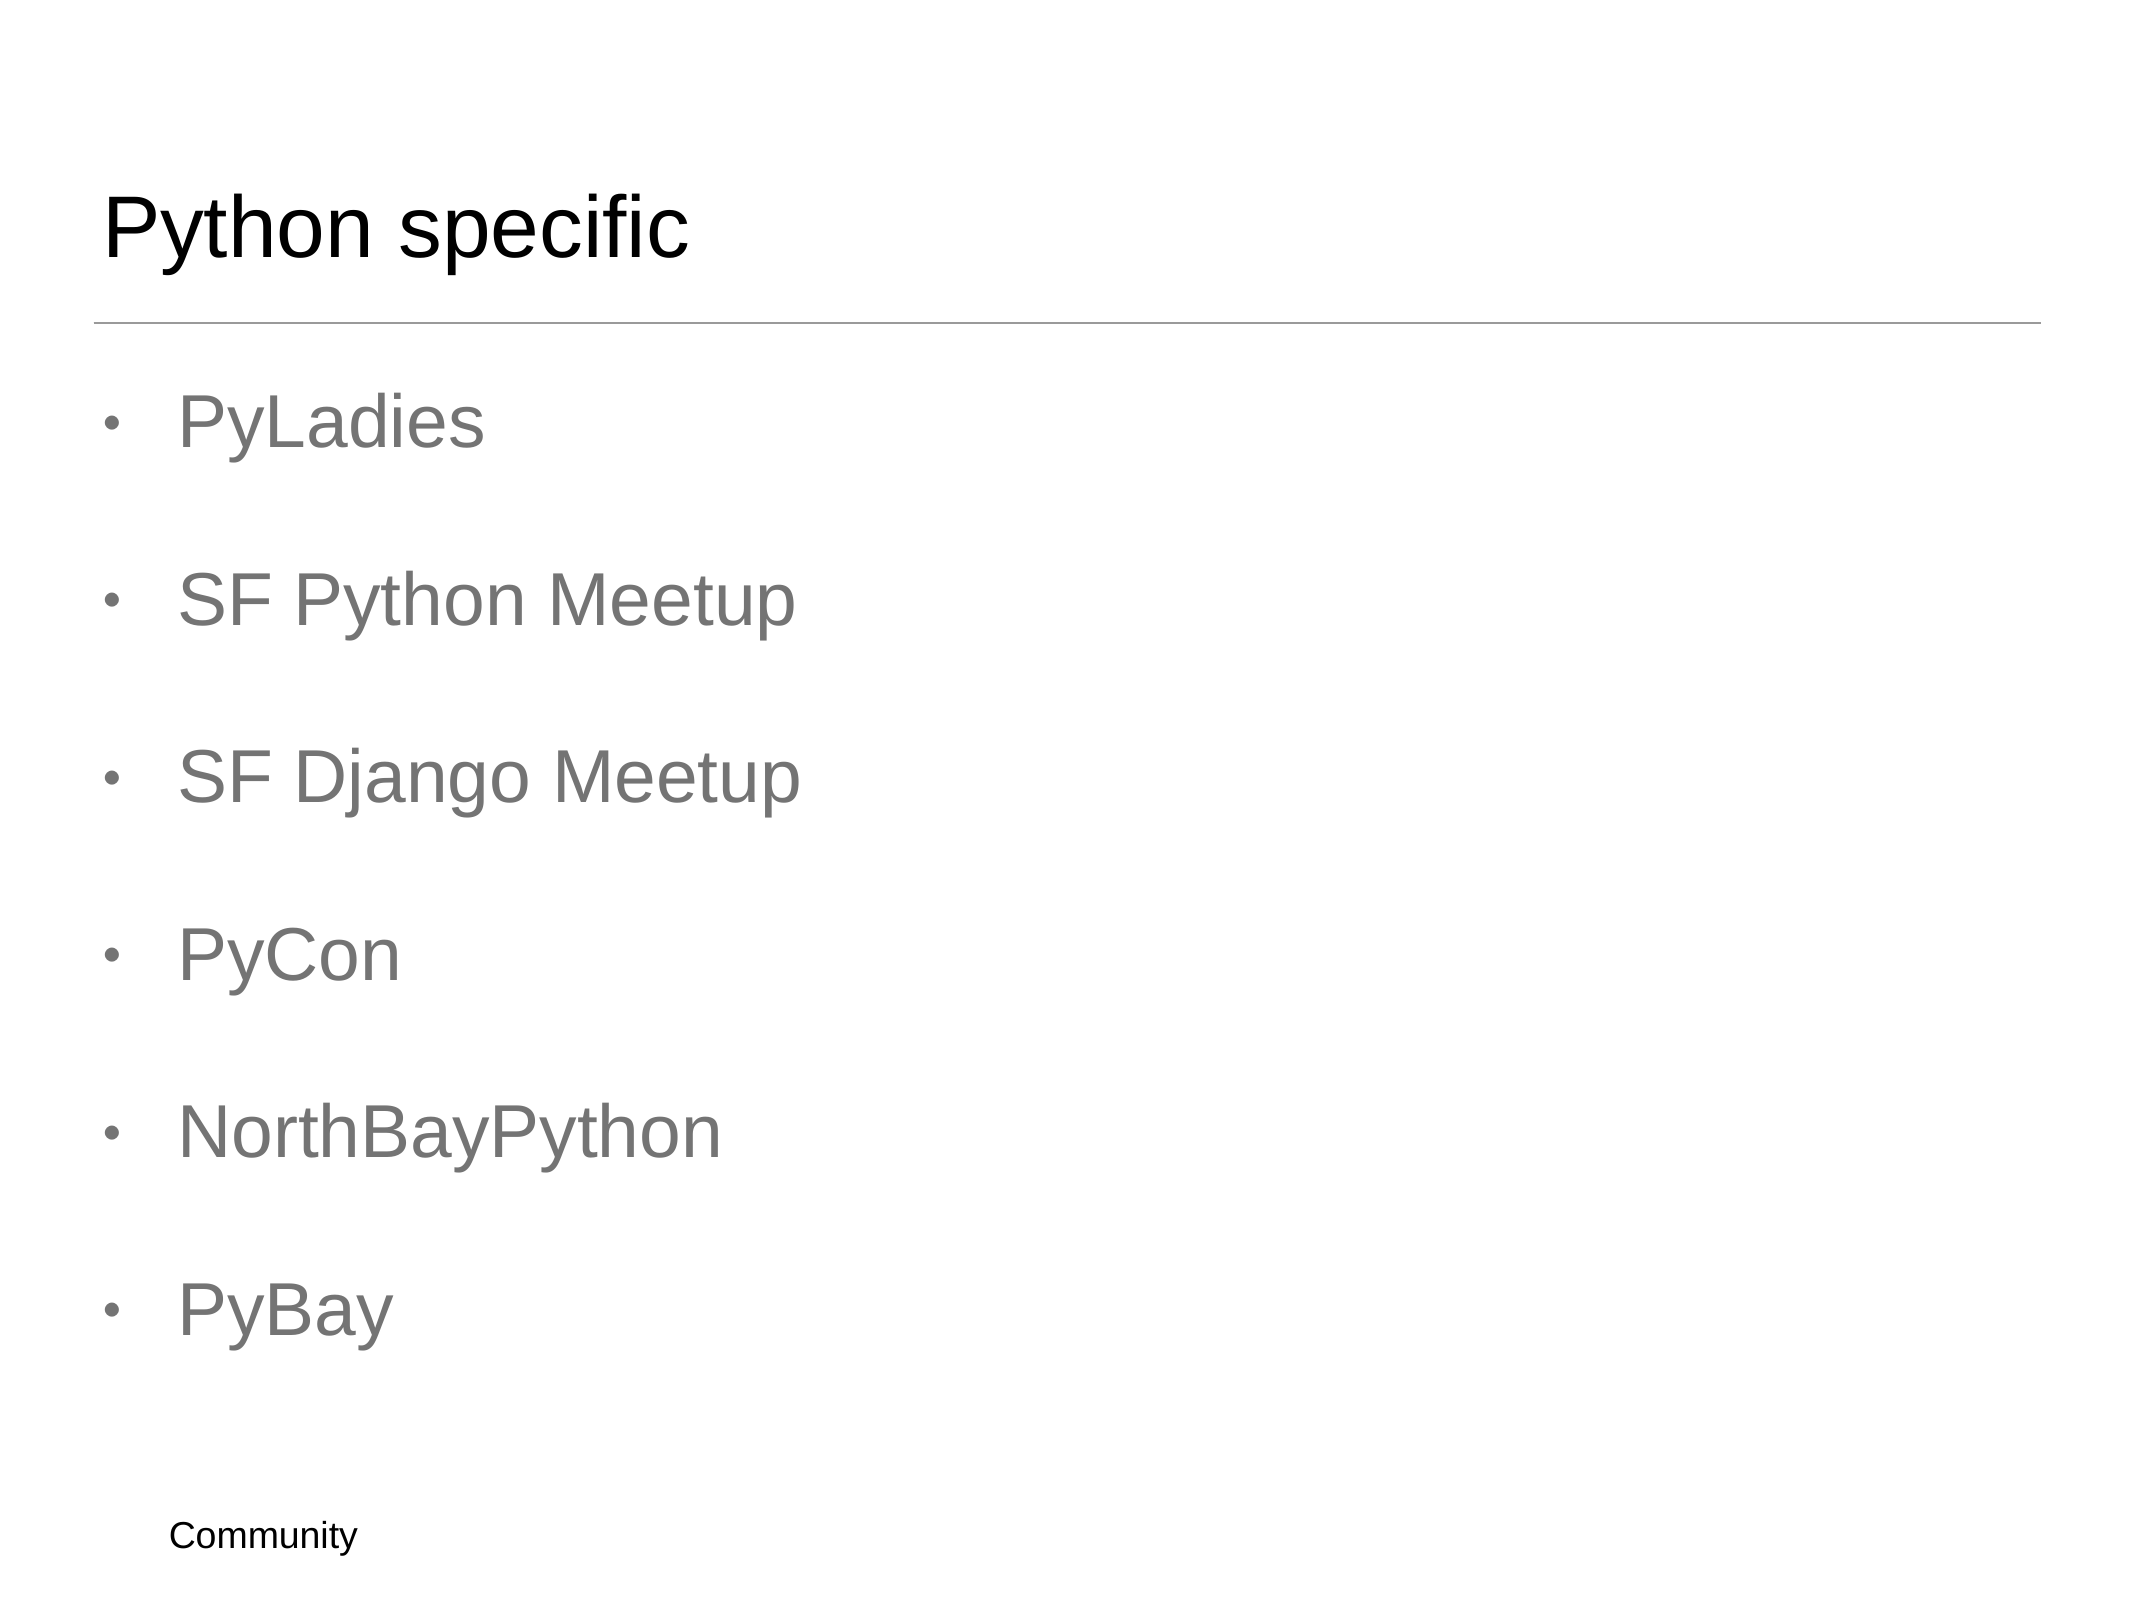

# Python specific

PyLadies
SF Python Meetup
SF Django Meetup
PyCon
NorthBayPython
PyBay
Community
46